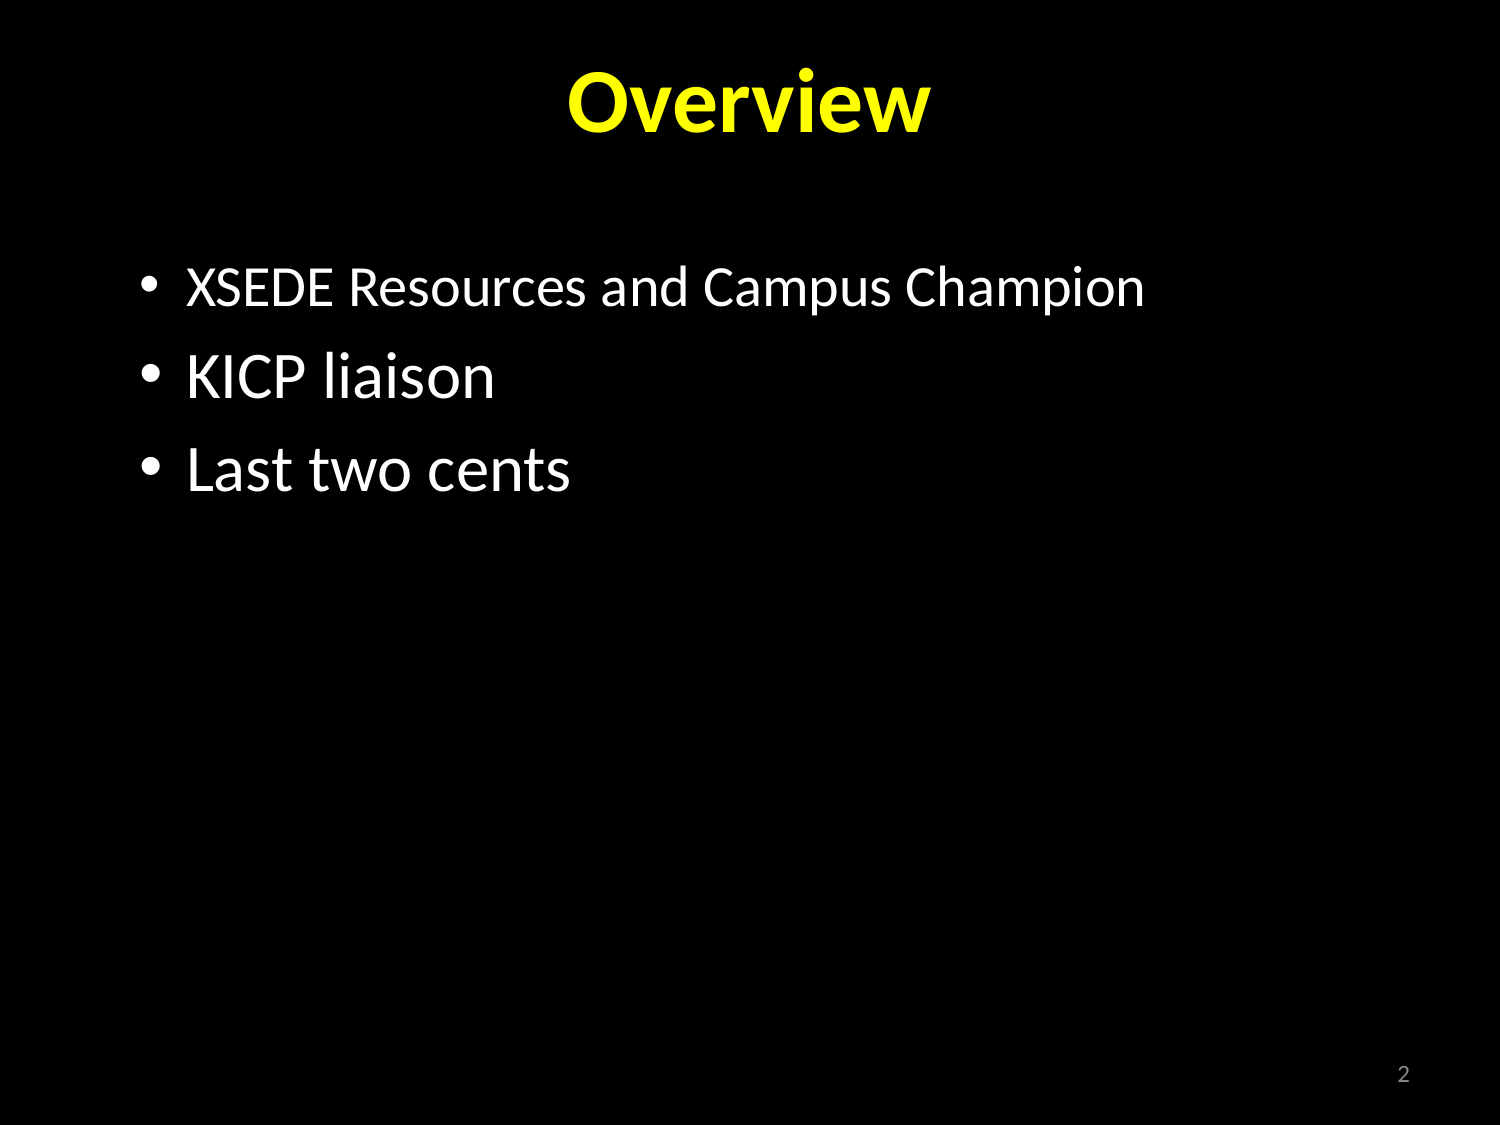

# Overview
XSEDE Resources and Campus Champion
KICP liaison
Last two cents
2